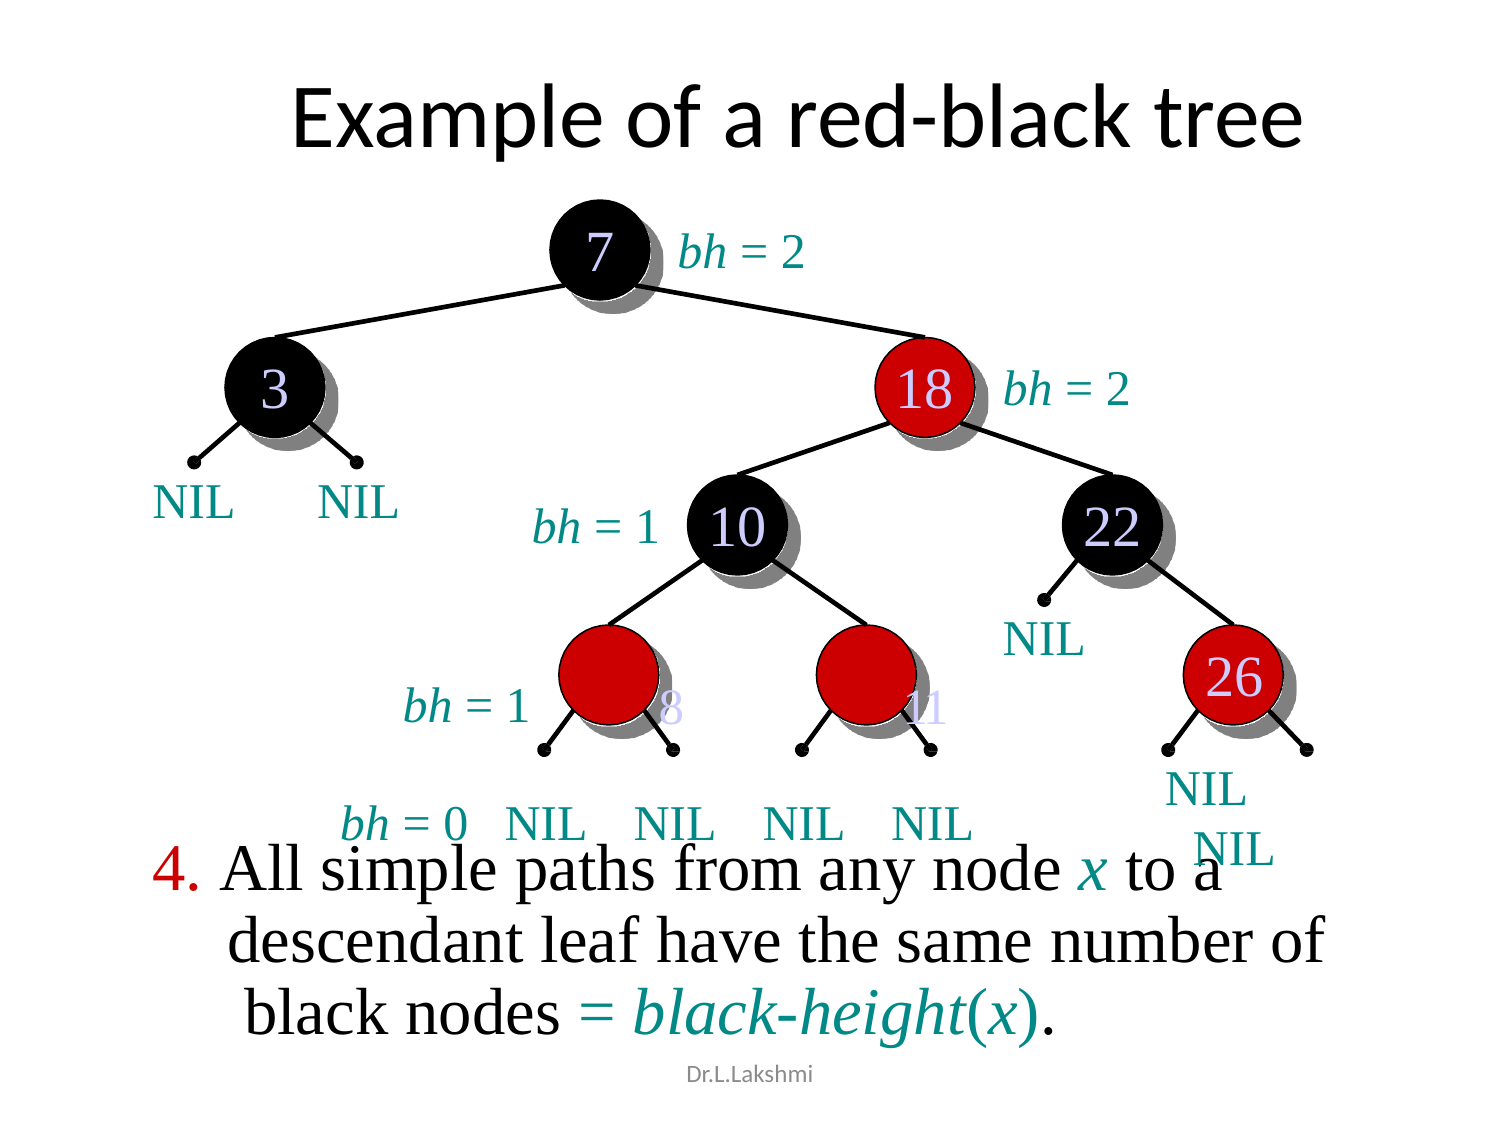

# Example of a red-black tree

7

bh = 2

3
18

bh = 2

NIL	NIL

10
22

bh = 1

NIL

bh = 1	8	11
bh = 0	NIL	NIL	NIL	NIL

26
NIL	NIL

4. All simple paths from any node x to a  descendant leaf have the same number of  black nodes = black-height(x).
Dr.L.Lakshmi